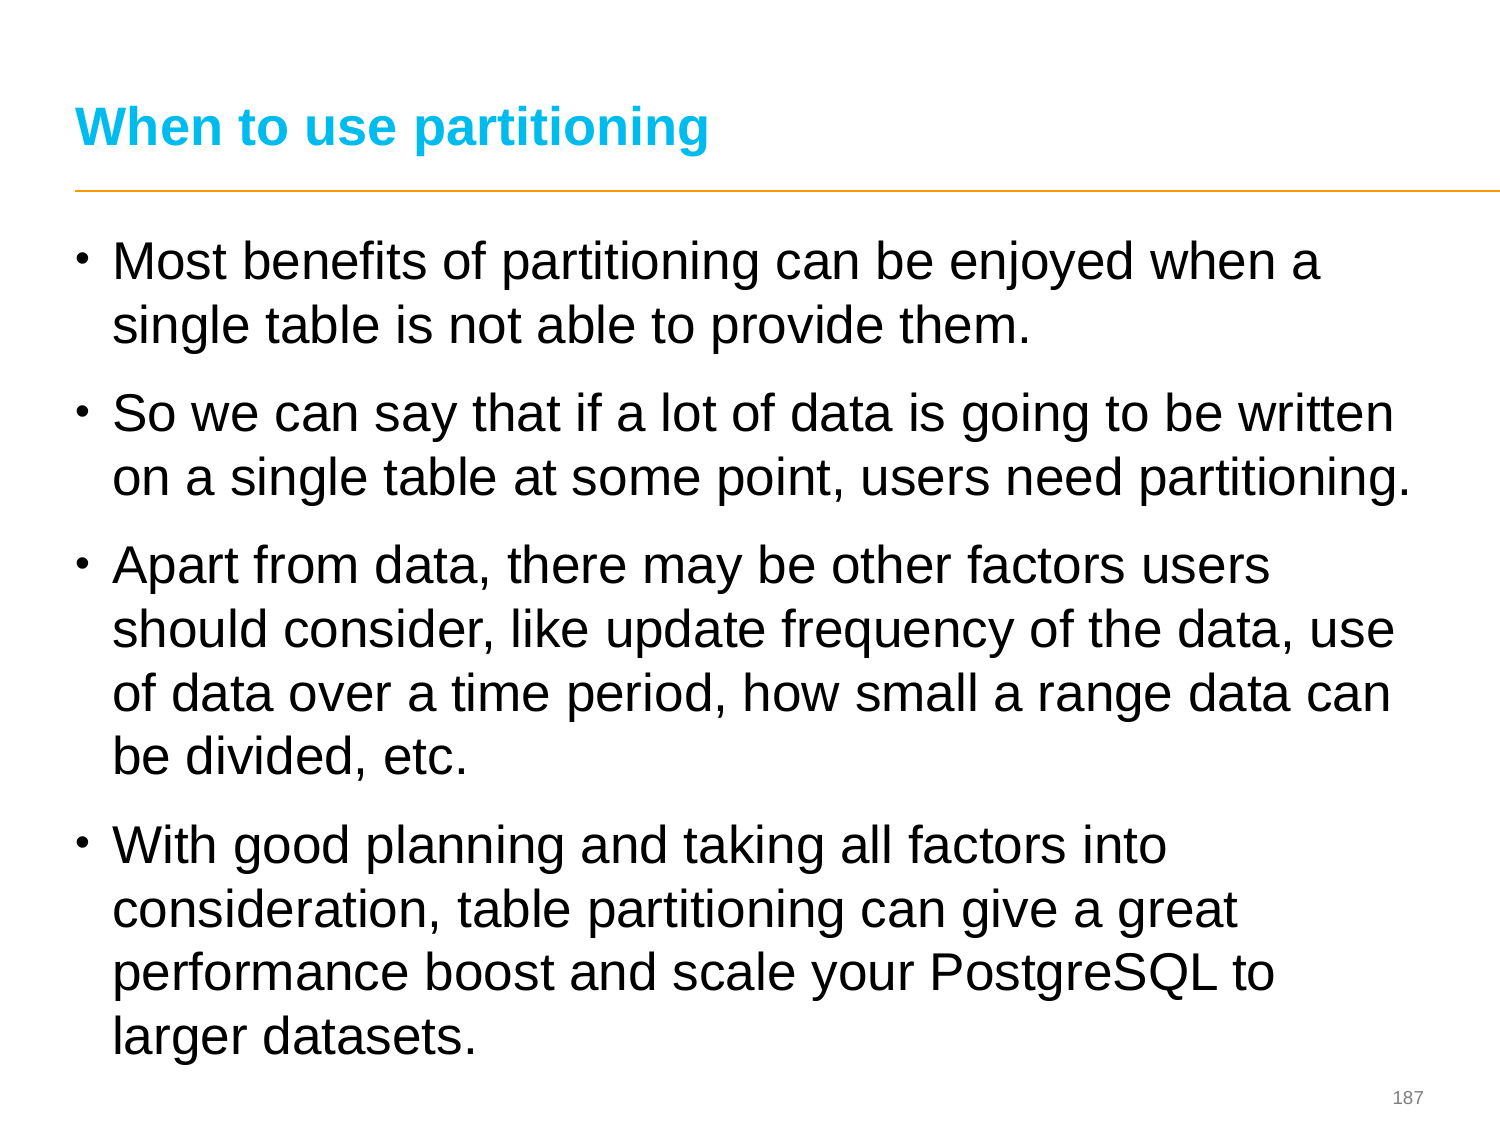

# When to use partitioning
Most benefits of partitioning can be enjoyed when a single table is not able to provide them.
So we can say that if a lot of data is going to be written on a single table at some point, users need partitioning.
Apart from data, there may be other factors users should consider, like update frequency of the data, use of data over a time period, how small a range data can be divided, etc.
With good planning and taking all factors into consideration, table partitioning can give a great performance boost and scale your PostgreSQL to larger datasets.